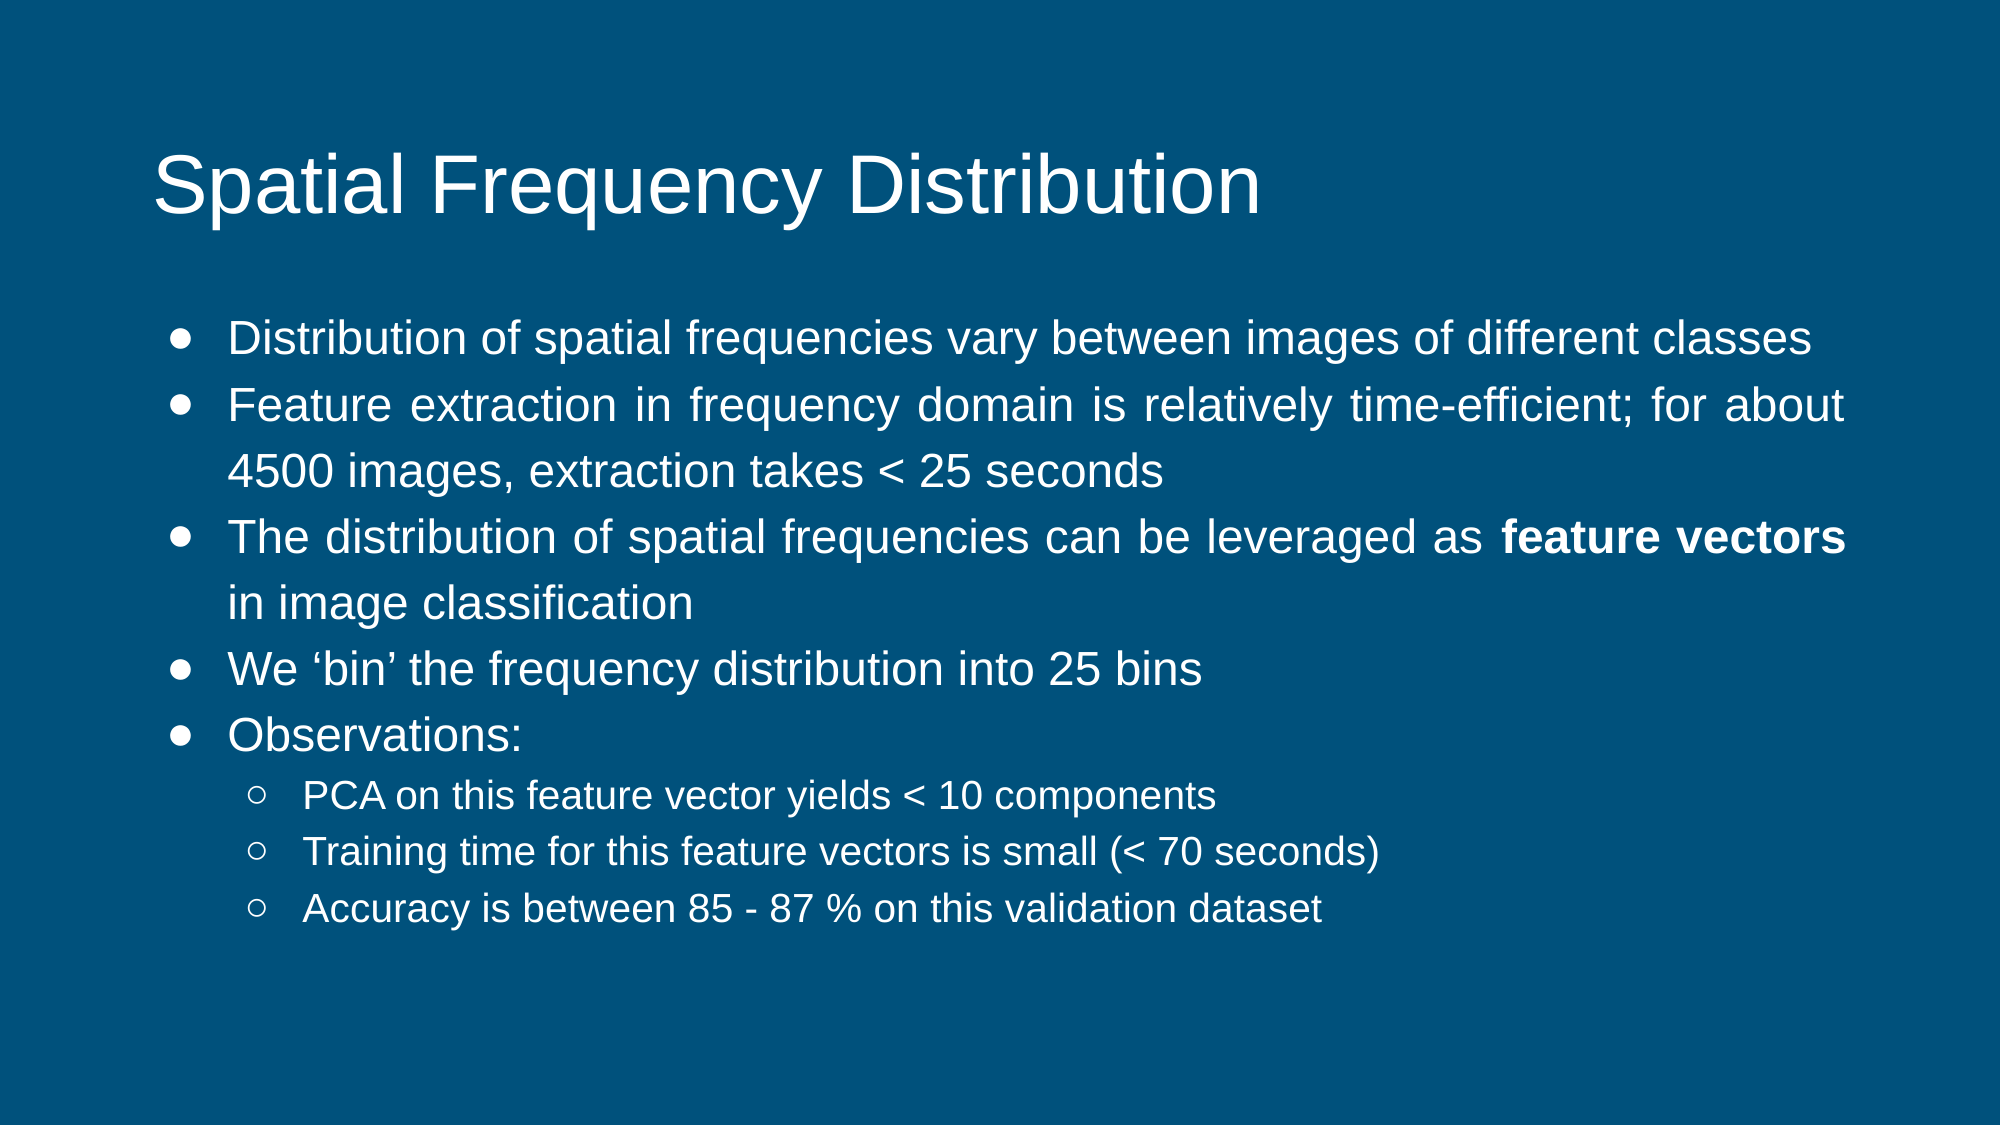

# Spatial Frequency Distribution
Distribution of spatial frequencies vary between images of different classes
Feature extraction in frequency domain is relatively time-efficient; for about 4500 images, extraction takes < 25 seconds
The distribution of spatial frequencies can be leveraged as feature vectors in image classification
We ‘bin’ the frequency distribution into 25 bins
Observations:
PCA on this feature vector yields < 10 components
Training time for this feature vectors is small (< 70 seconds)
Accuracy is between 85 - 87 % on this validation dataset